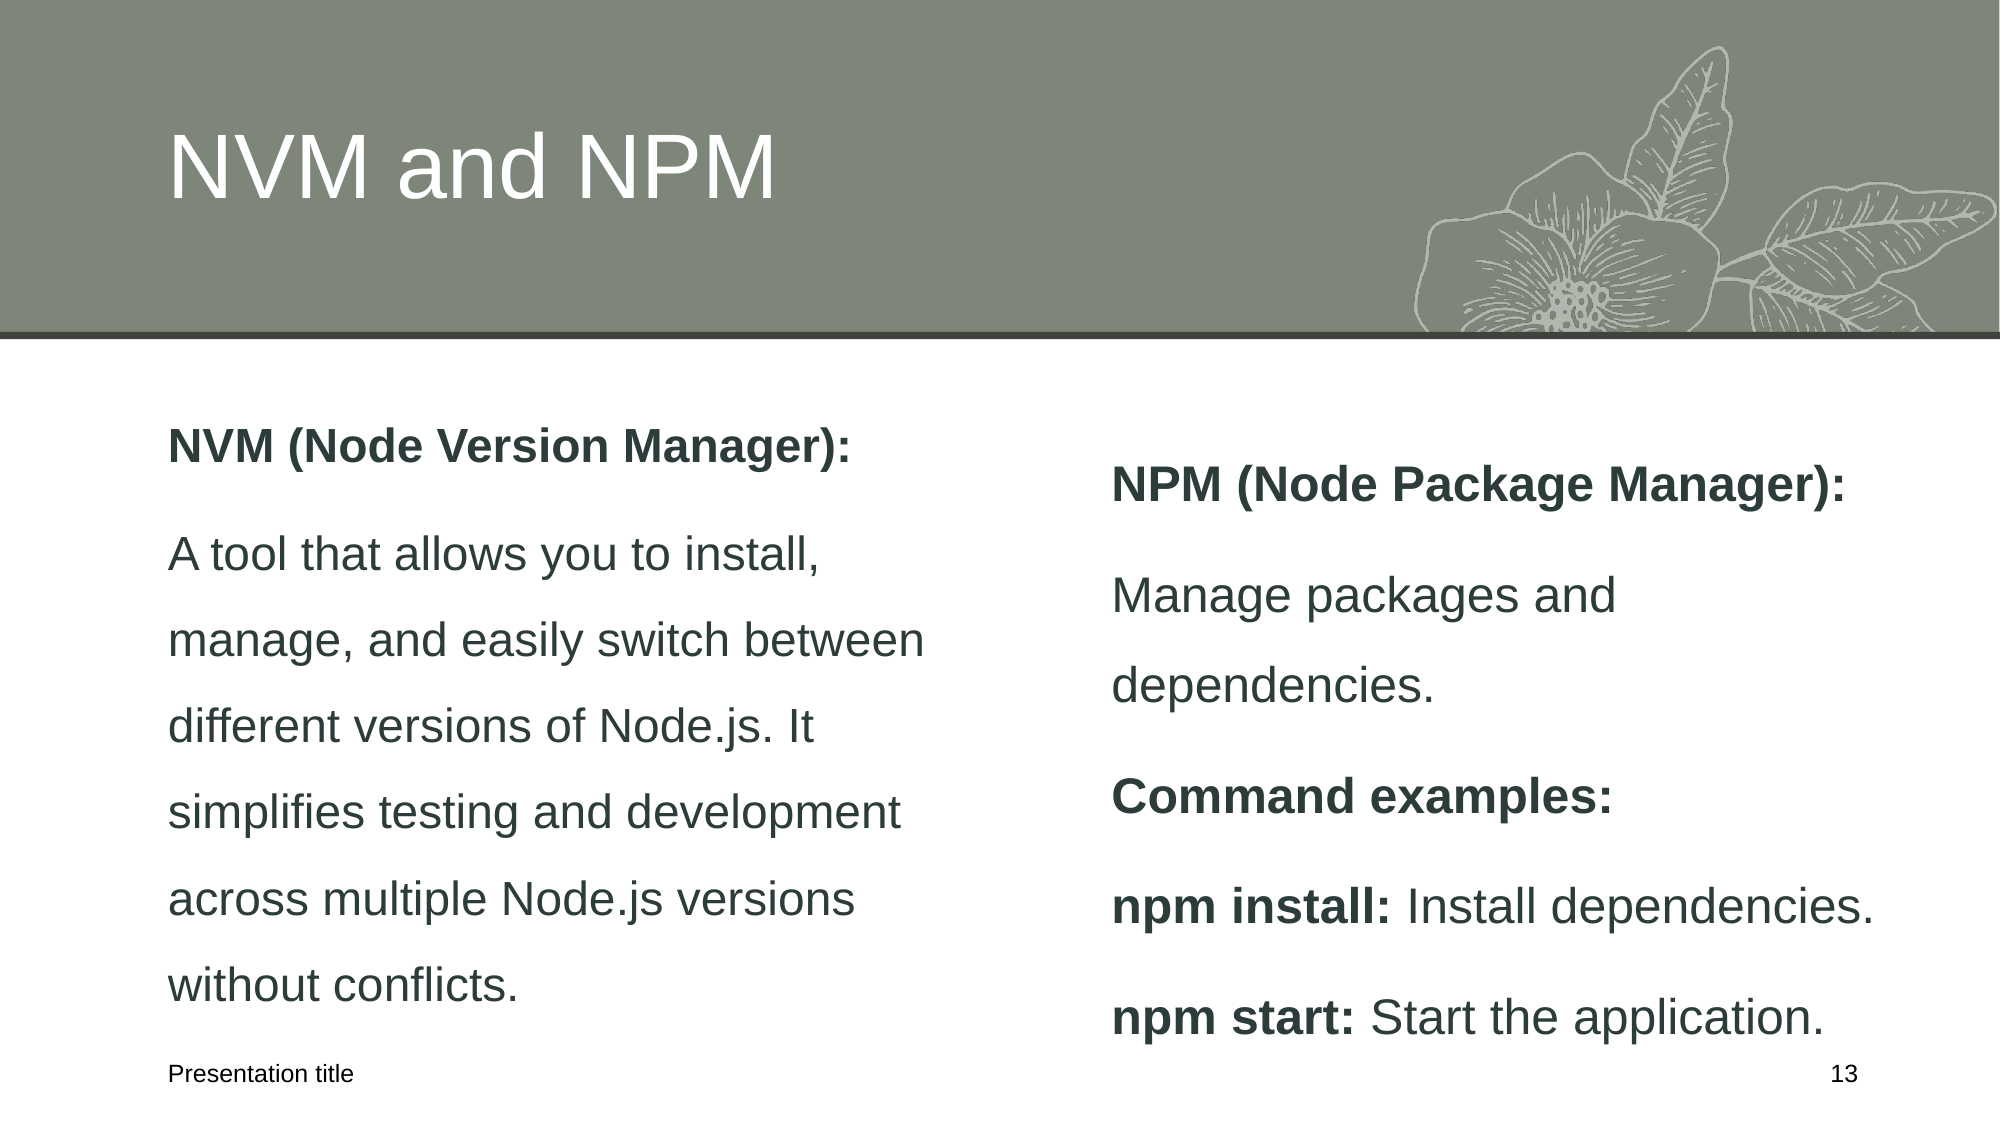

# NVM and NPM
NVM (Node Version Manager):
A tool that allows you to install, manage, and easily switch between different versions of Node.js. It simplifies testing and development across multiple Node.js versions without conflicts.
NPM (Node Package Manager):
Manage packages and dependencies.
Command examples:
npm install: Install dependencies.
npm start: Start the application.
Presentation title
13